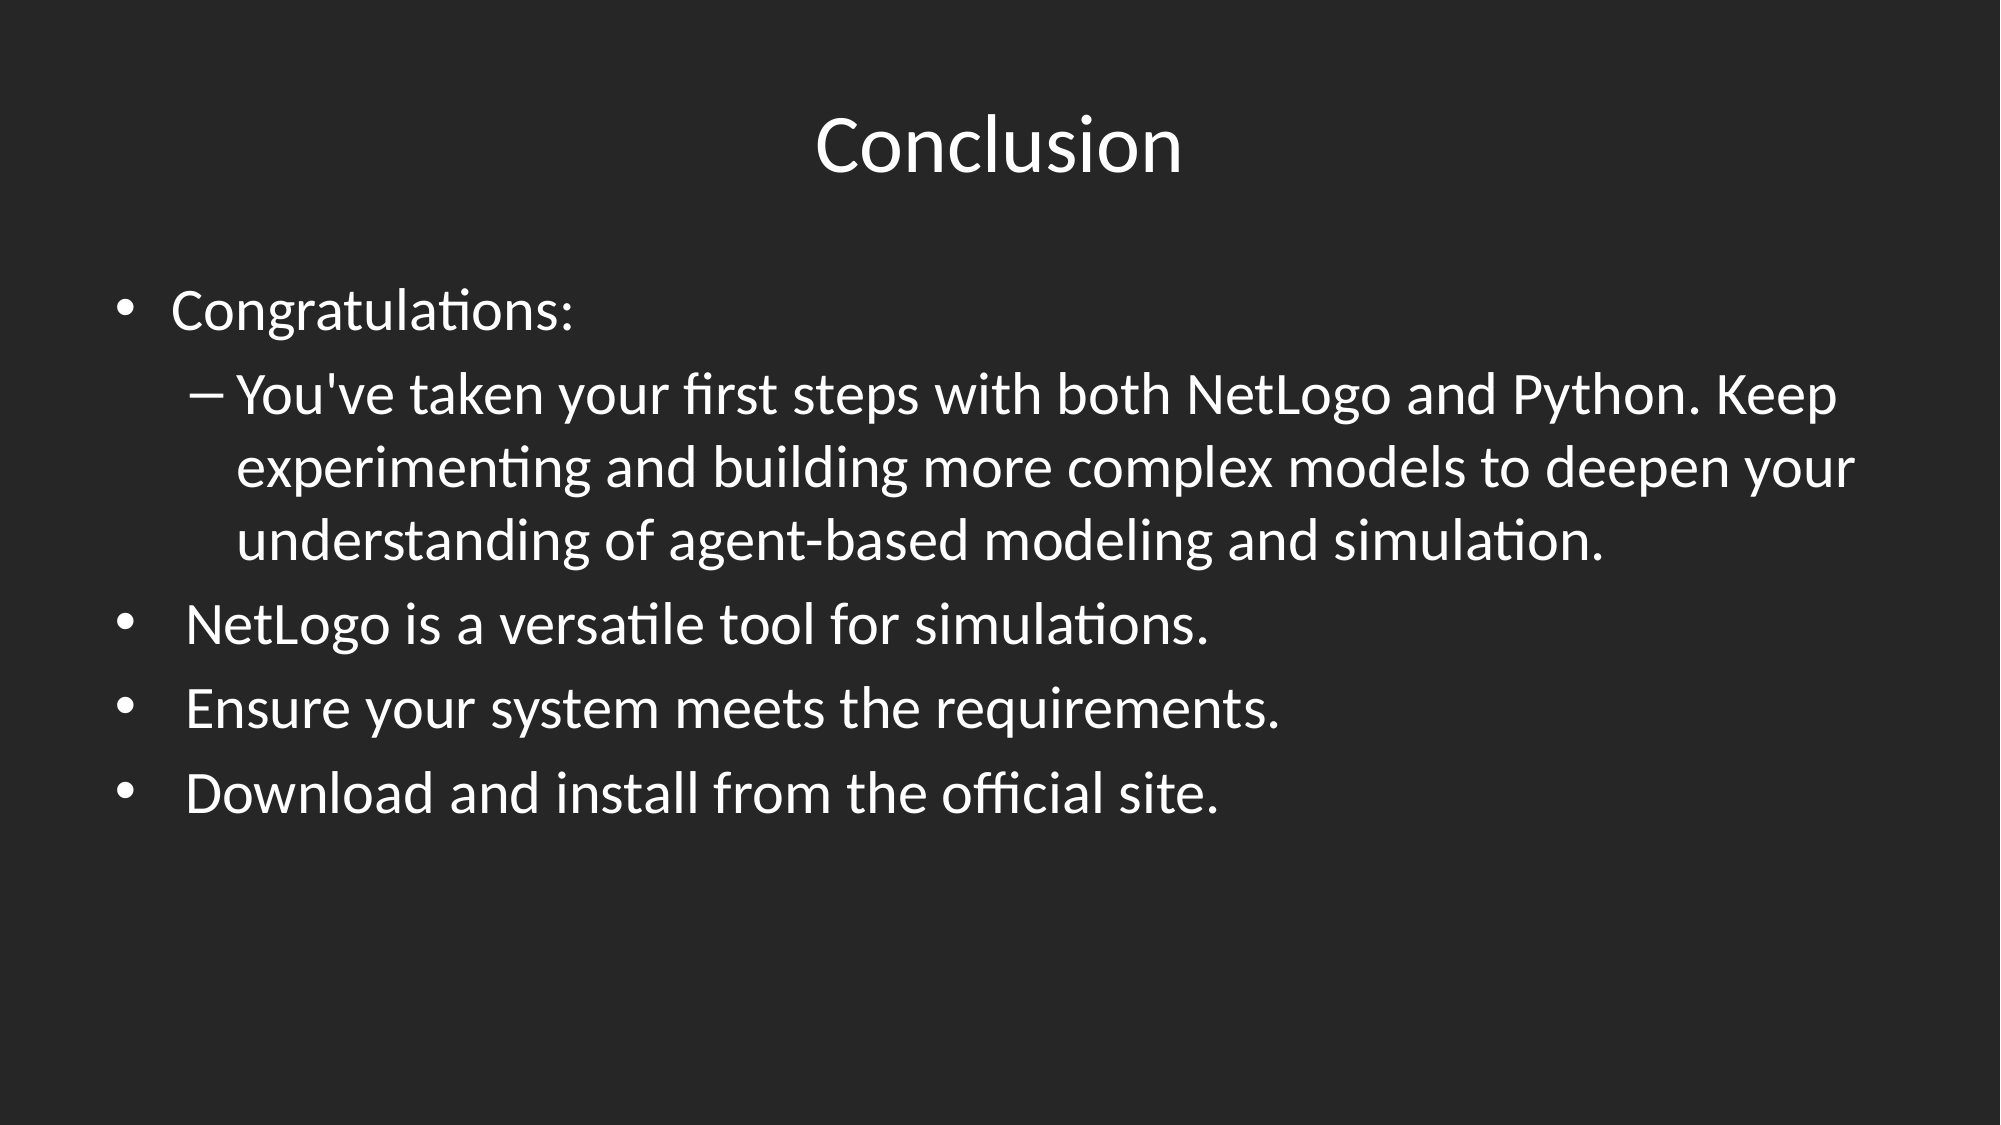

# Conclusion
Congratulations:
You've taken your first steps with both NetLogo and Python. Keep experimenting and building more complex models to deepen your understanding of agent-based modeling and simulation.
 NetLogo is a versatile tool for simulations.
 Ensure your system meets the requirements.
 Download and install from the official site.